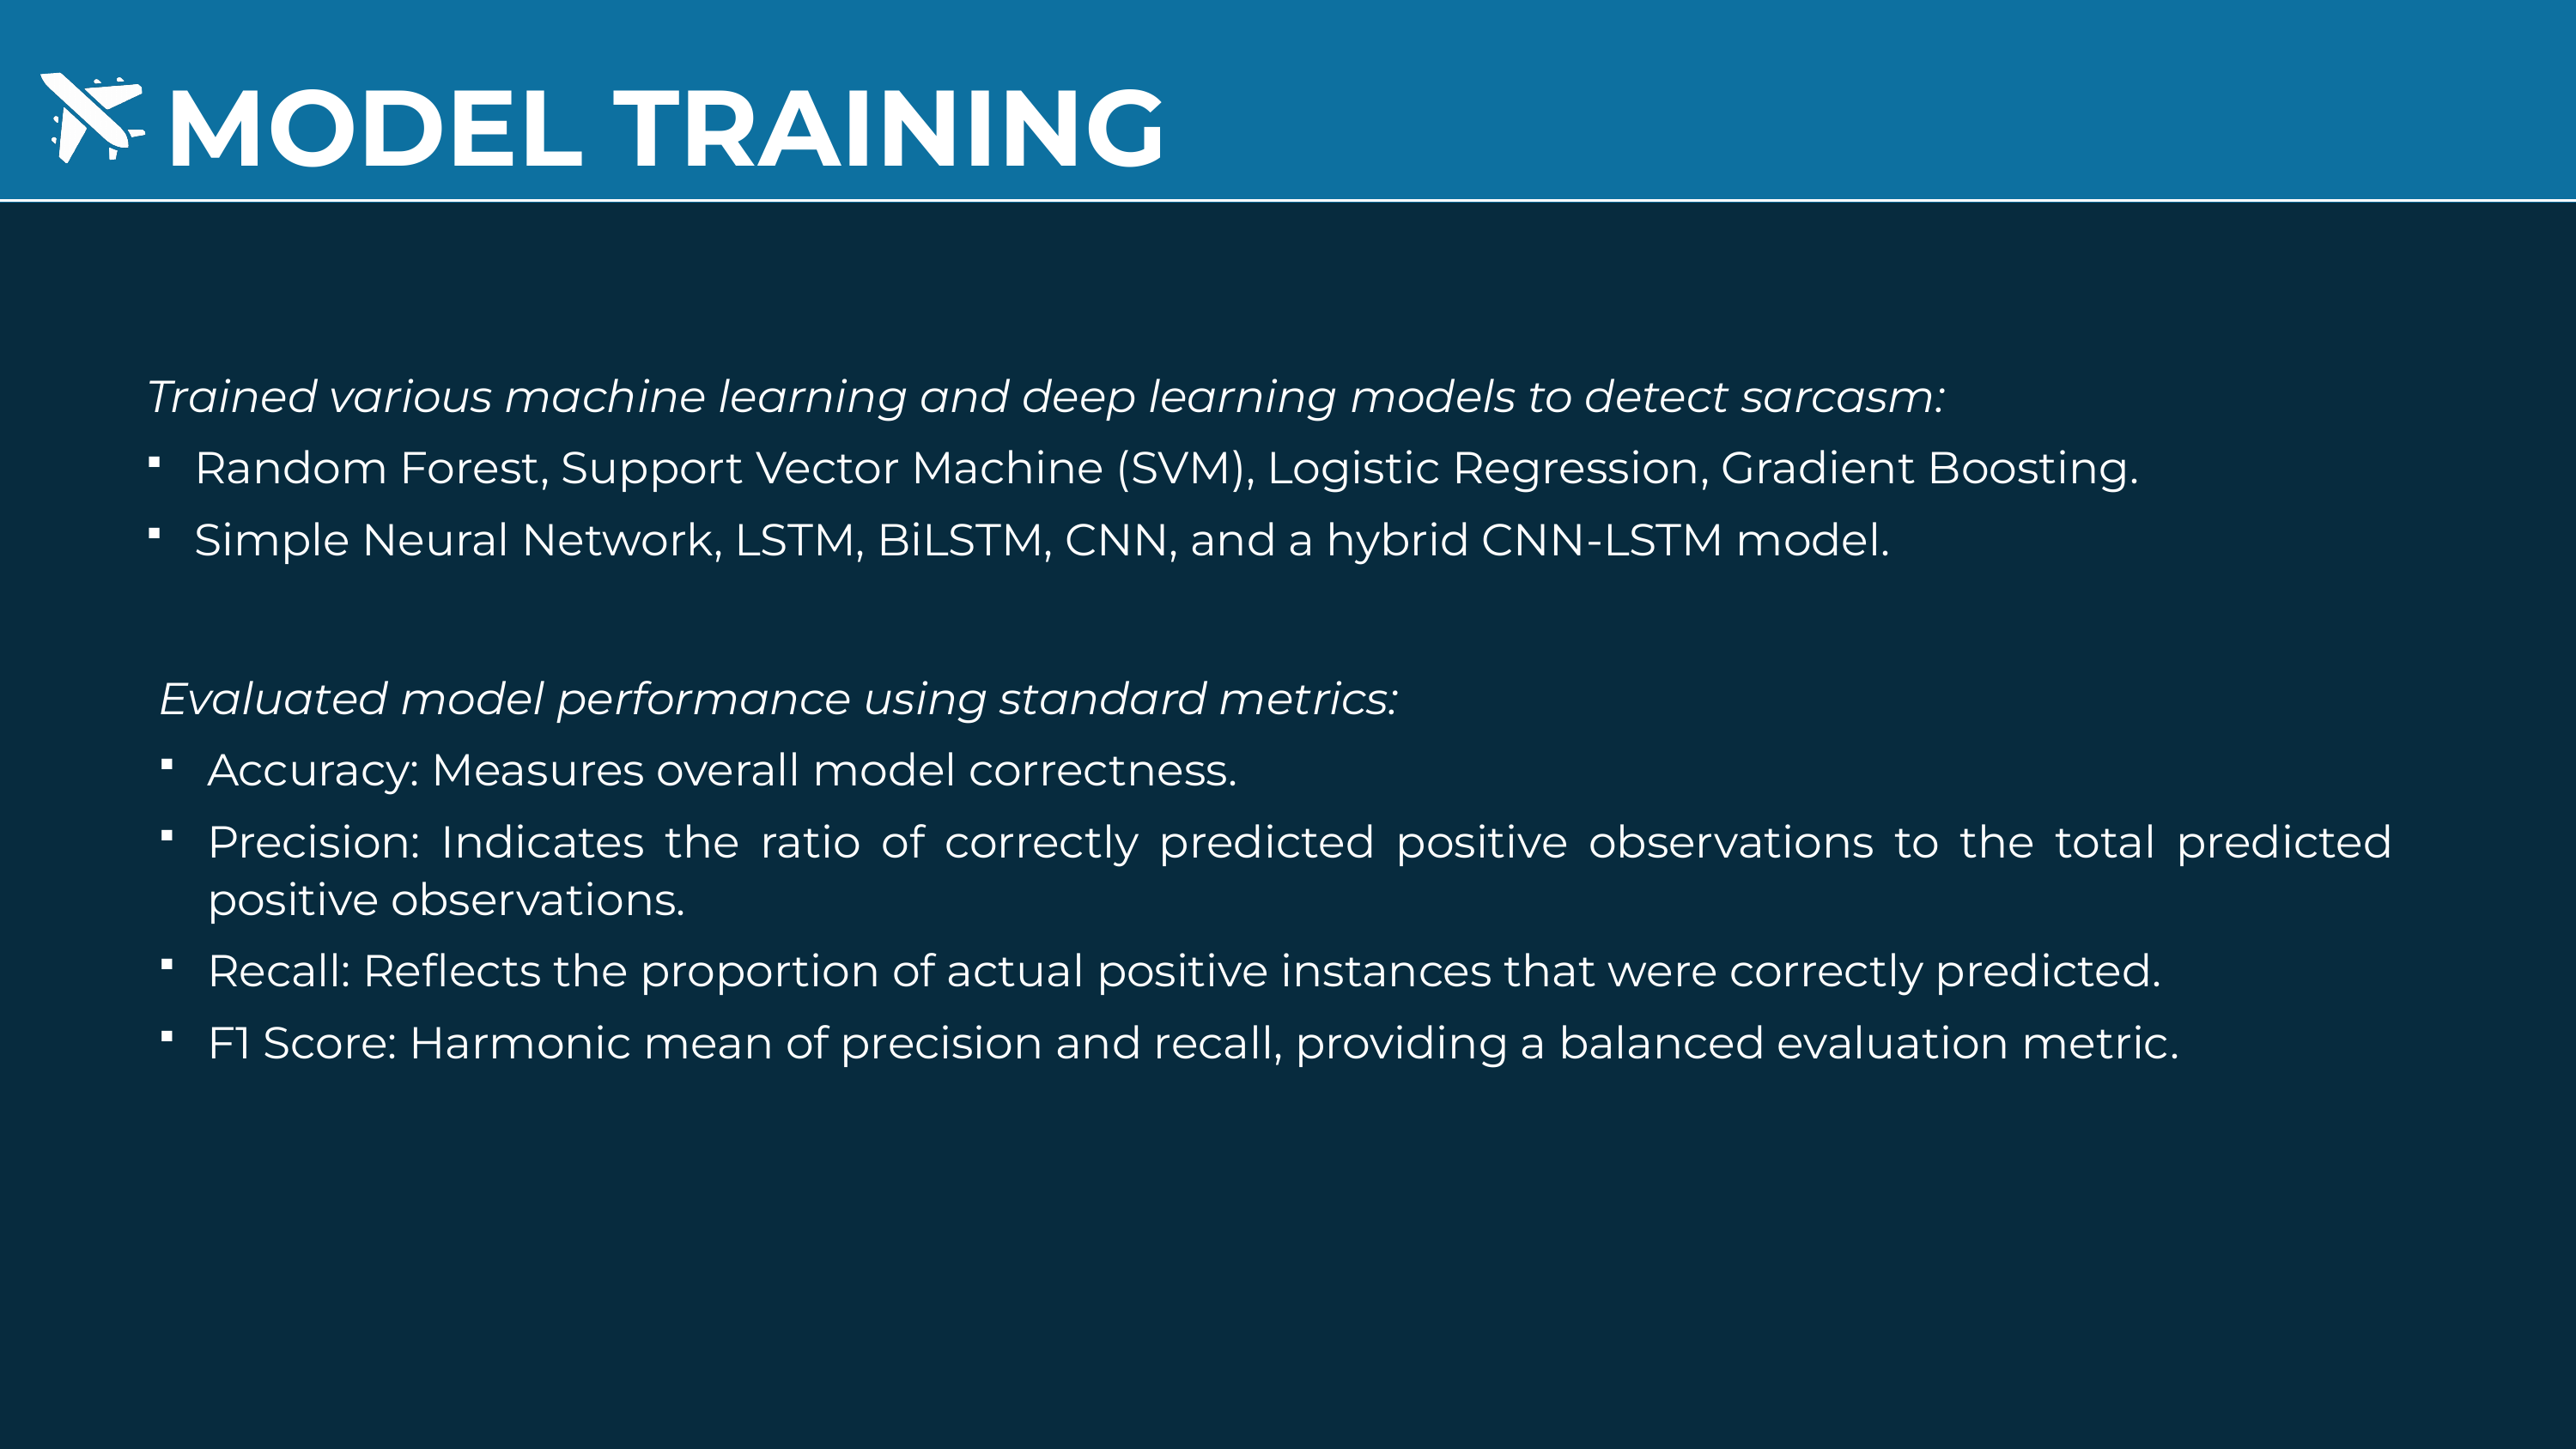

MODEL TRAINING

Trained various machine learning and deep learning models to detect sarcasm:
Random Forest, Support Vector Machine (SVM), Logistic Regression, Gradient Boosting.
Simple Neural Network, LSTM, BiLSTM, CNN, and a hybrid CNN-LSTM model.
Evaluated model performance using standard metrics:
Accuracy: Measures overall model correctness.
Precision: Indicates the ratio of correctly predicted positive observations to the total predicted positive observations.
Recall: Reflects the proportion of actual positive instances that were correctly predicted.
F1 Score: Harmonic mean of precision and recall, providing a balanced evaluation metric.